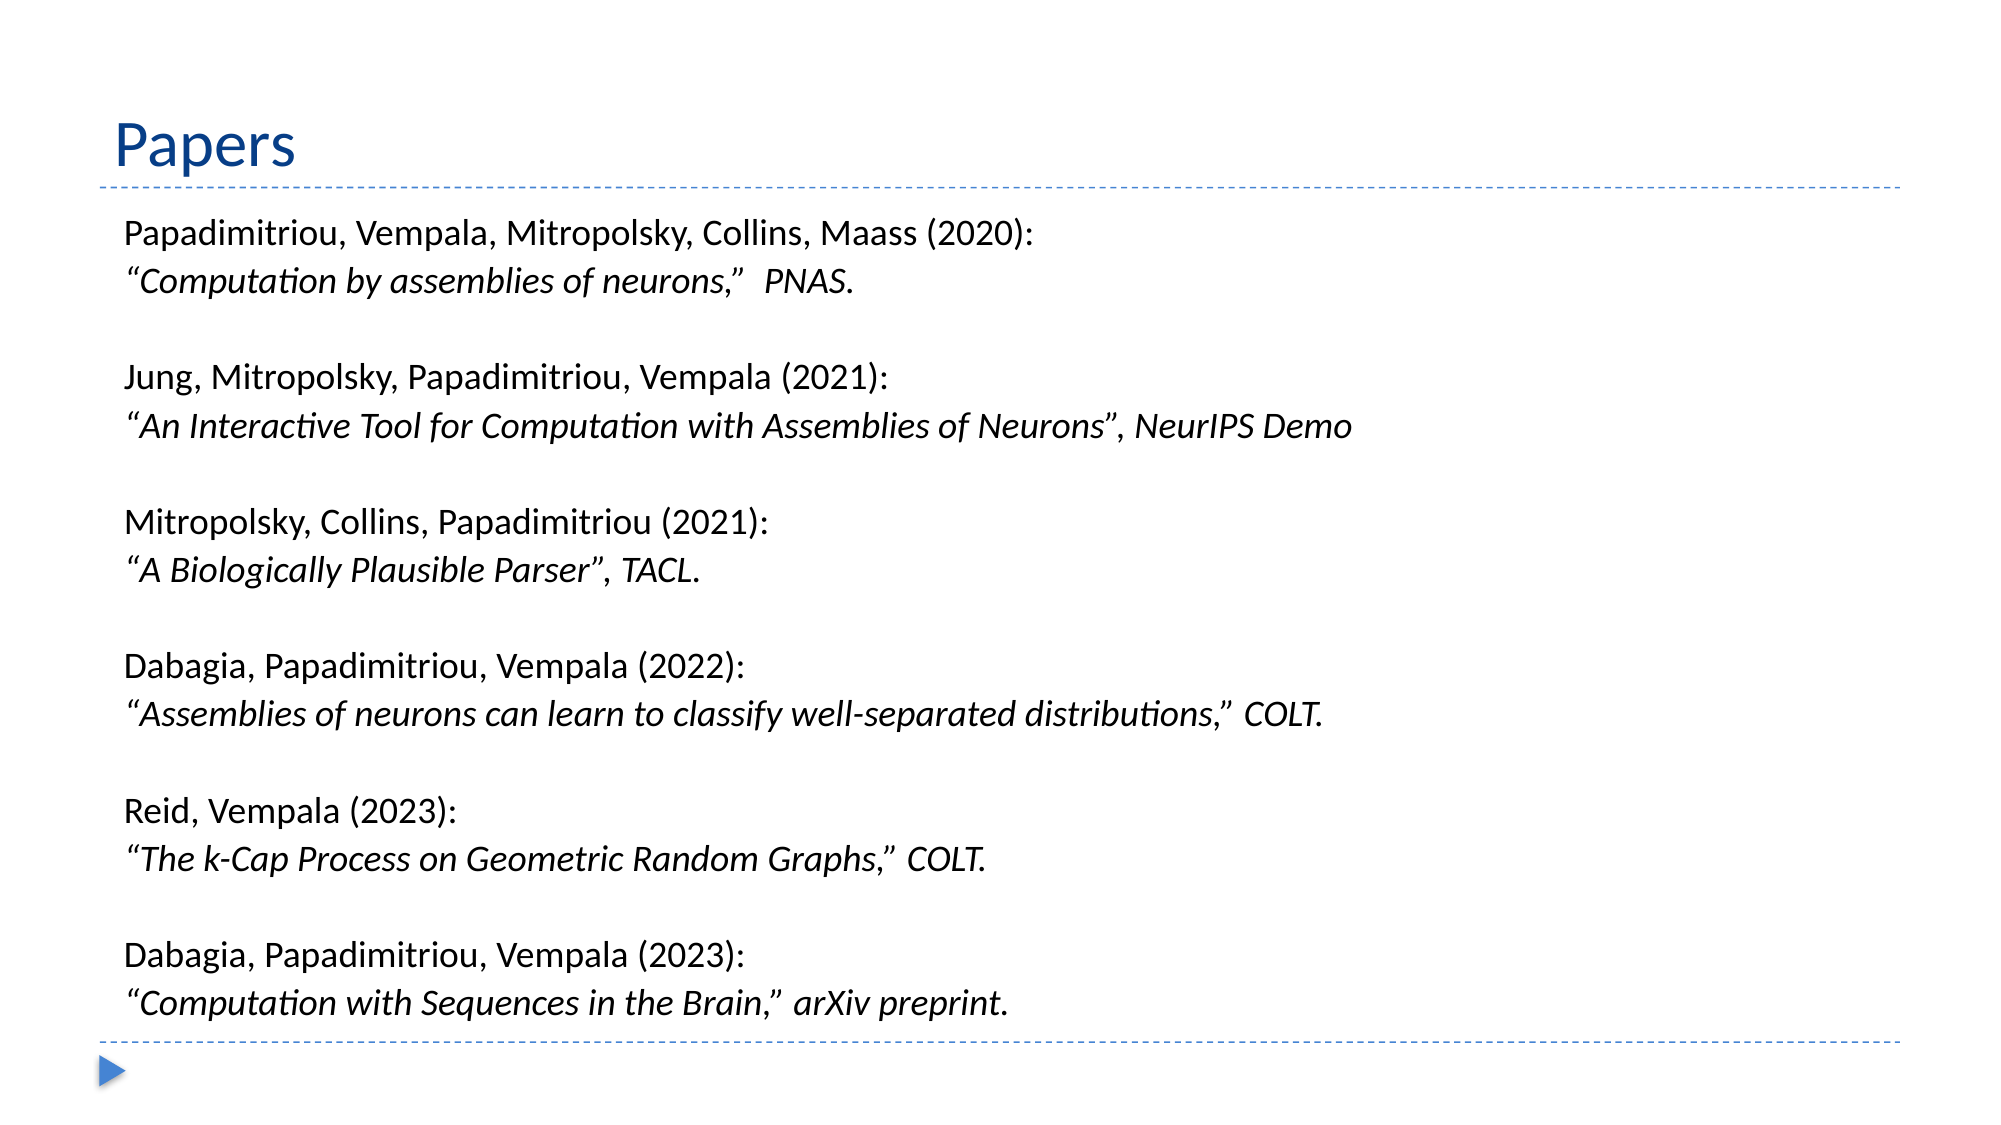

# Papers
Papadimitriou, Vempala, Mitropolsky, Collins, Maass (2020):
“Computation by assemblies of neurons,”  PNAS.

Jung, Mitropolsky, Papadimitriou, Vempala (2021):
“An Interactive Tool for Computation with Assemblies of Neurons”, NeurIPS Demo

Mitropolsky, Collins, Papadimitriou (2021):
“A Biologically Plausible Parser”, TACL.

Dabagia, Papadimitriou, Vempala (2022):
“Assemblies of neurons can learn to classify well-separated distributions,” COLT.

Reid, Vempala (2023):
“The k-Cap Process on Geometric Random Graphs,” COLT.

Dabagia, Papadimitriou, Vempala (2023):
“Computation with Sequences in the Brain,” arXiv preprint.